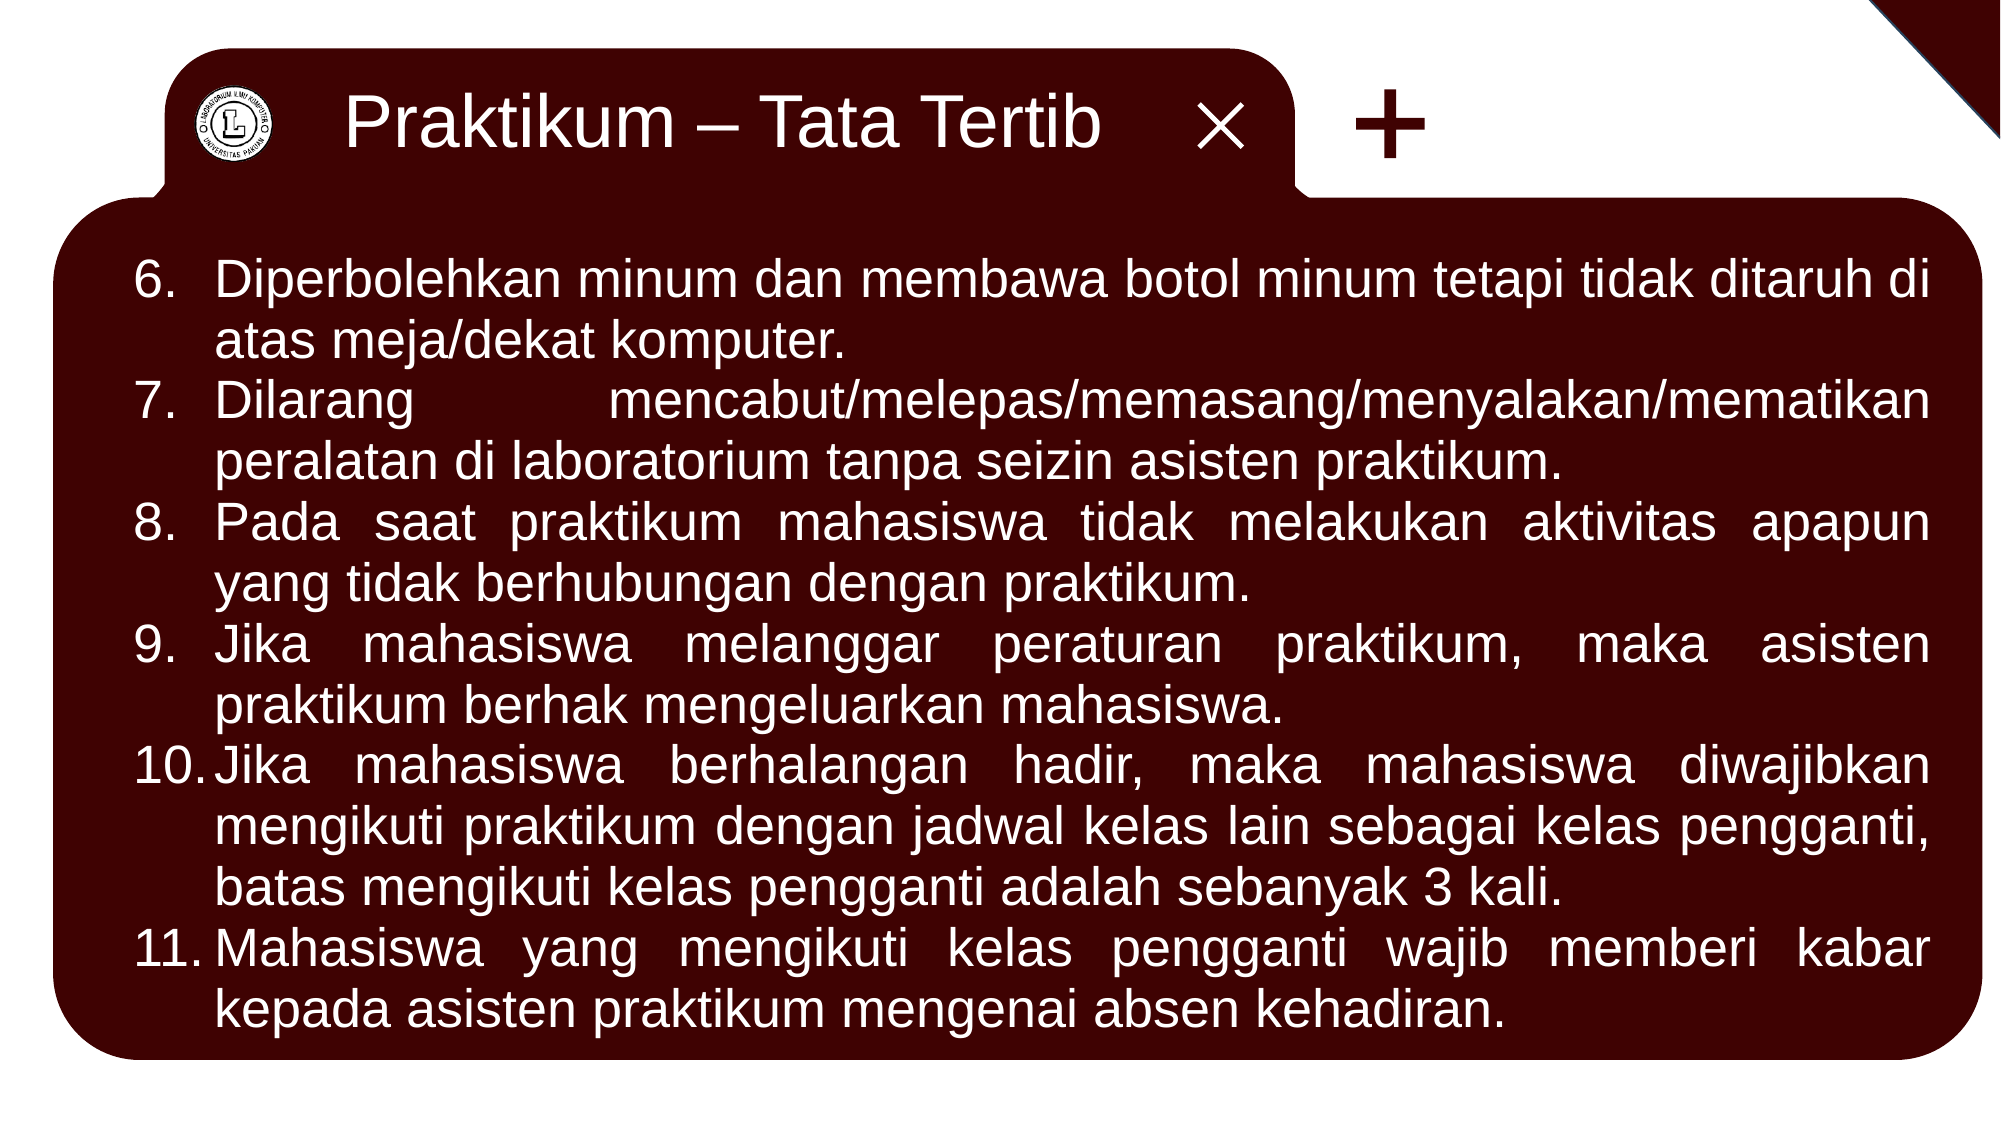

# Praktikum – Tata Tertib
Diperbolehkan minum dan membawa botol minum tetapi tidak ditaruh di atas meja/dekat komputer.
Dilarang mencabut/melepas/memasang/menyalakan/mematikan peralatan di laboratorium tanpa seizin asisten praktikum.
Pada saat praktikum mahasiswa tidak melakukan aktivitas apapun yang tidak berhubungan dengan praktikum.
Jika mahasiswa melanggar peraturan praktikum, maka asisten praktikum berhak mengeluarkan mahasiswa.
Jika mahasiswa berhalangan hadir, maka mahasiswa diwajibkan mengikuti praktikum dengan jadwal kelas lain sebagai kelas pengganti, batas mengikuti kelas pengganti adalah sebanyak 3 kali.
Mahasiswa yang mengikuti kelas pengganti wajib memberi kabar kepada asisten praktikum mengenai absen kehadiran.